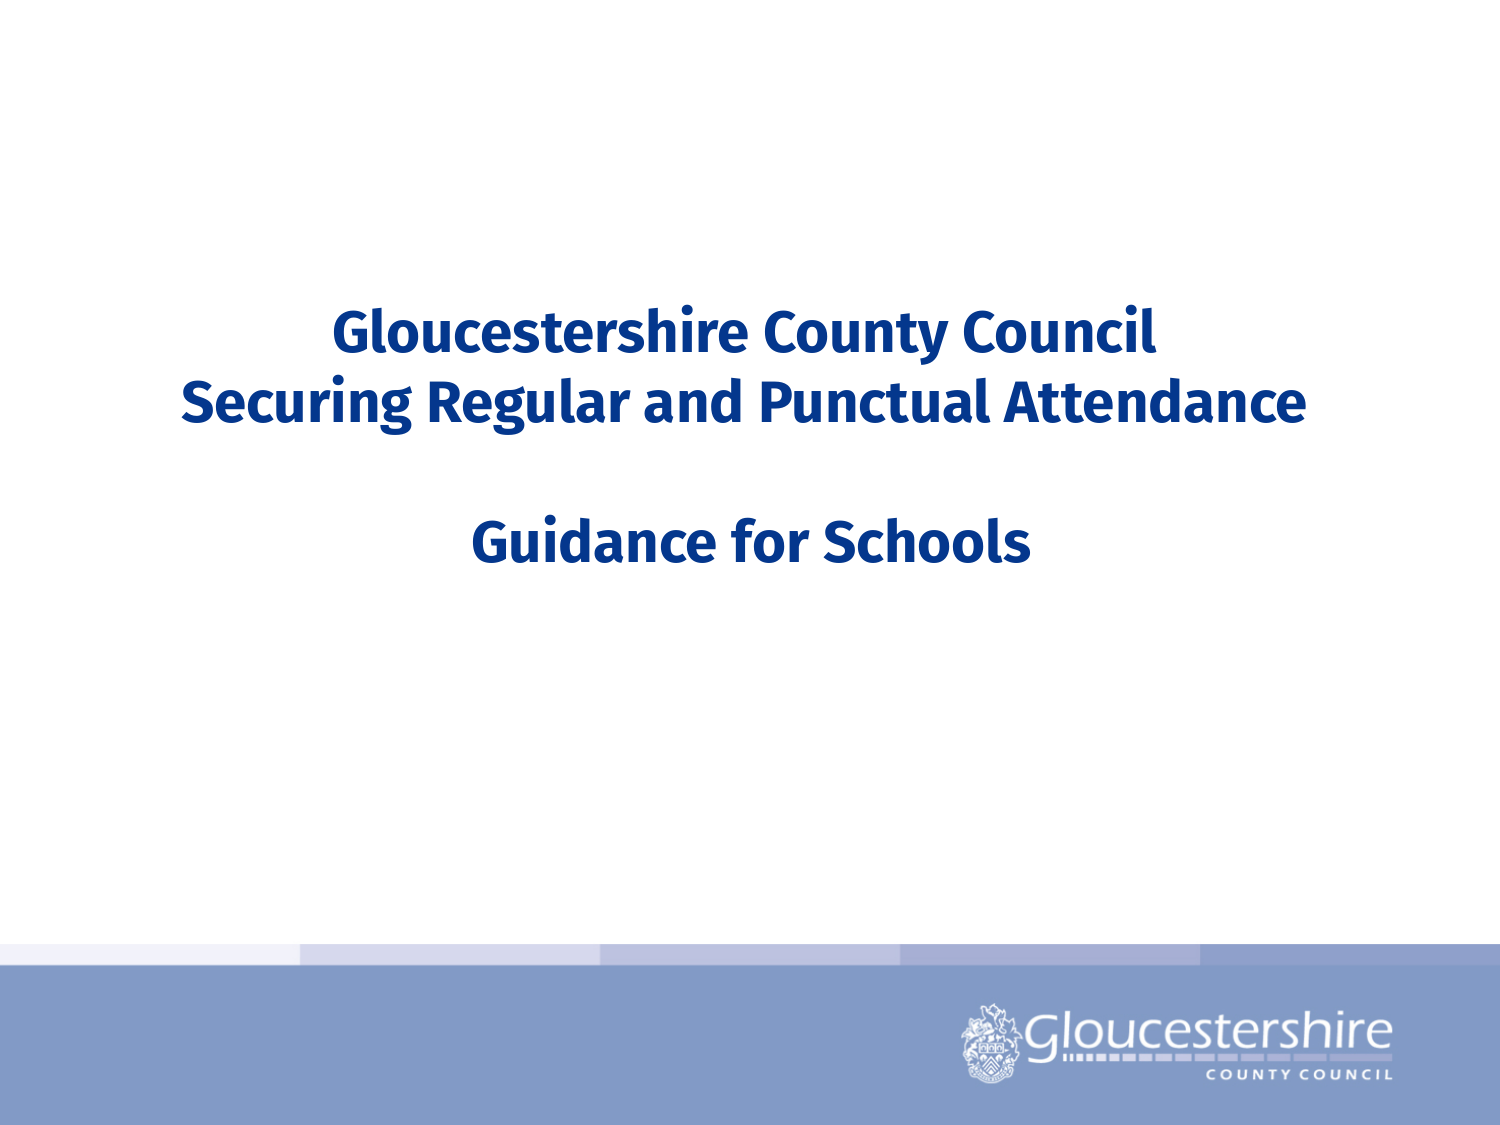

# Gloucestershire County Council Securing Regular and Punctual Attendance Guidance for Schools